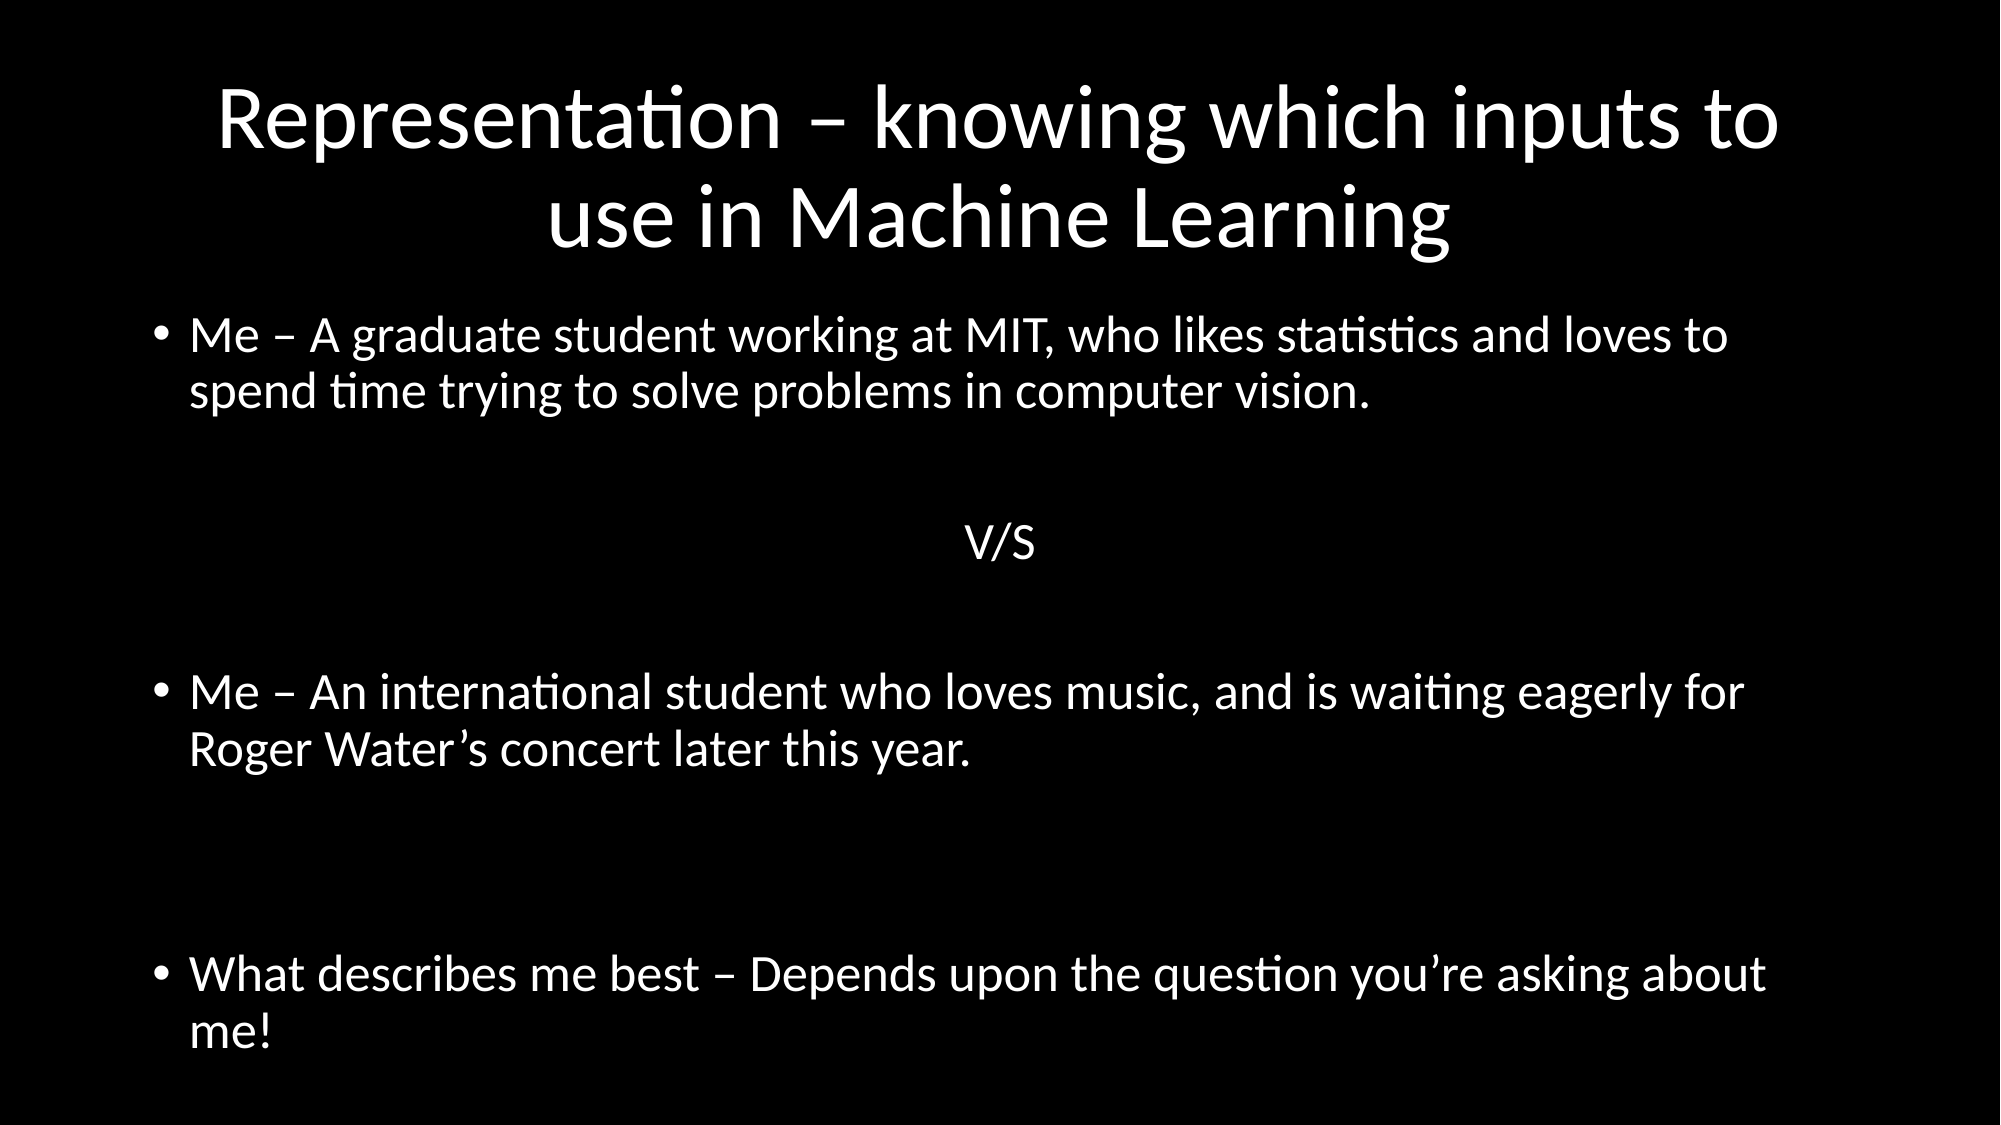

# Representation – knowing which inputs to use in Machine Learning
Me – A graduate student working at MIT, who likes statistics and loves to spend time trying to solve problems in computer vision.

V/S

Me – An international student who loves music, and is waiting eagerly for Roger Water’s concert later this year.

What describes me best – Depends upon the question you’re asking about me!